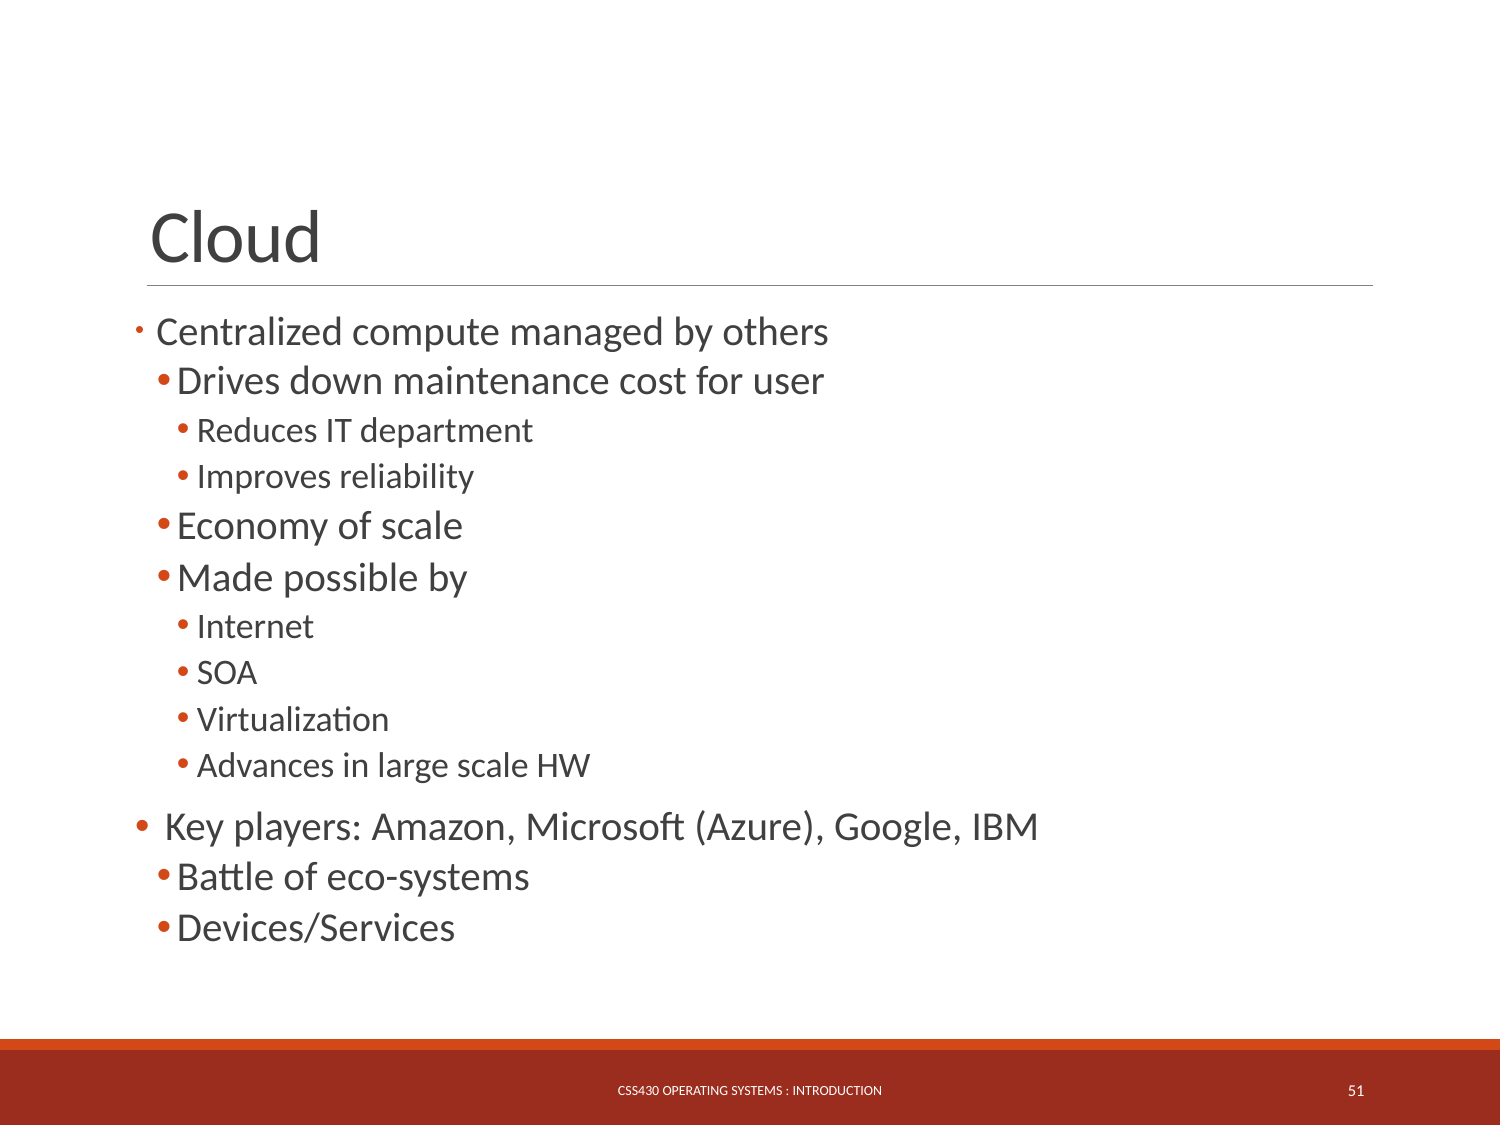

# Cloud
  Centralized compute managed by others
Drives down maintenance cost for user
Reduces IT department
Improves reliability
Economy of scale
Made possible by
Internet
SOA
Virtualization
Advances in large scale HW
  Key players: Amazon, Microsoft (Azure), Google, IBM
Battle of eco-systems
Devices/Services
CSS430 Operating Systems : Introduction
51